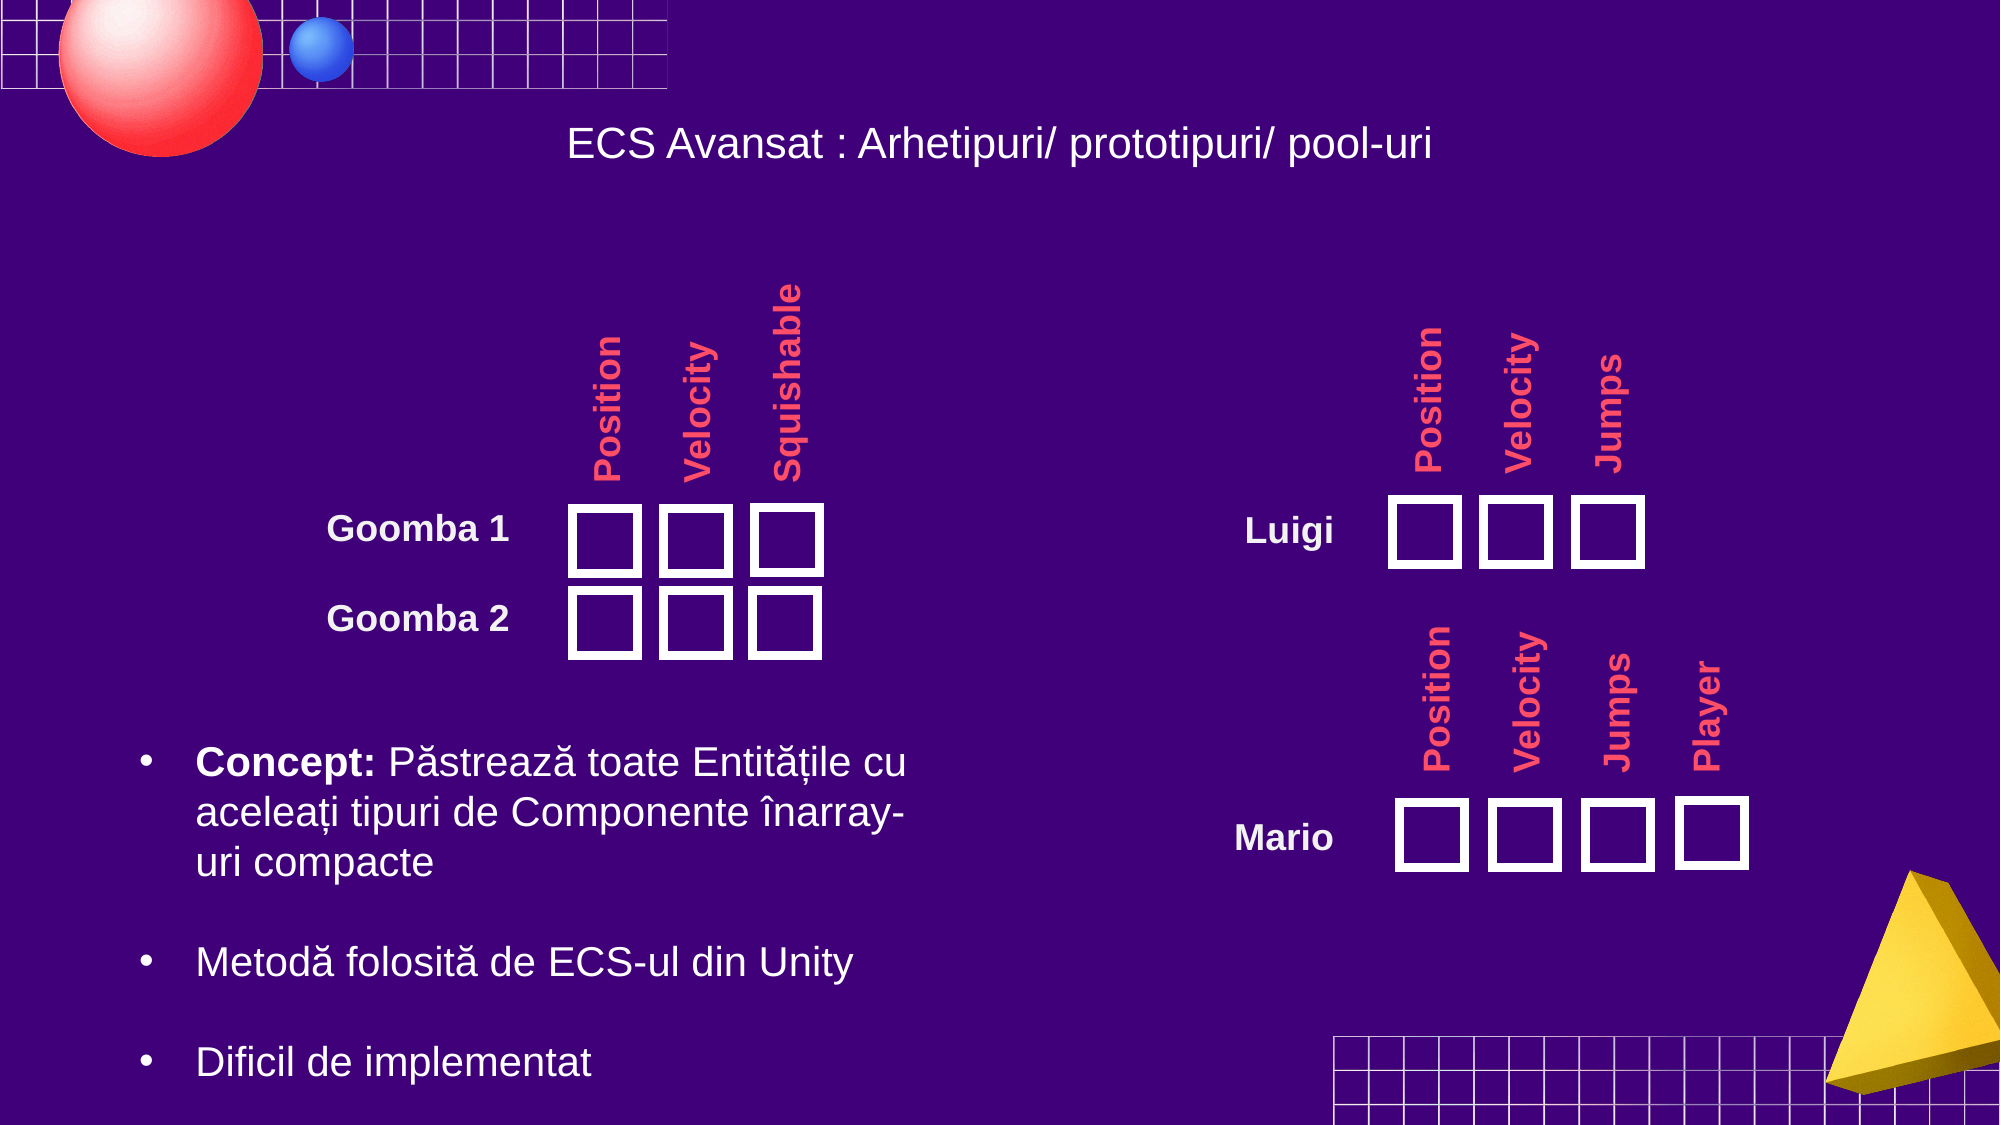

ECS Avansat : Arhetipuri/ prototipuri/ pool-uri
Position

Velocity

Squishable
Position

Velocity

Jumps
Goomba 1

Goomba 2
Luigi

Position

Velocity

Jumps

Player

Concept: Păstrează toate Entitățile cu aceleați tipuri de Componente înarray-uri compacte

Metodă folosită de ECS-ul din Unity

Dificil de implementat

Mario